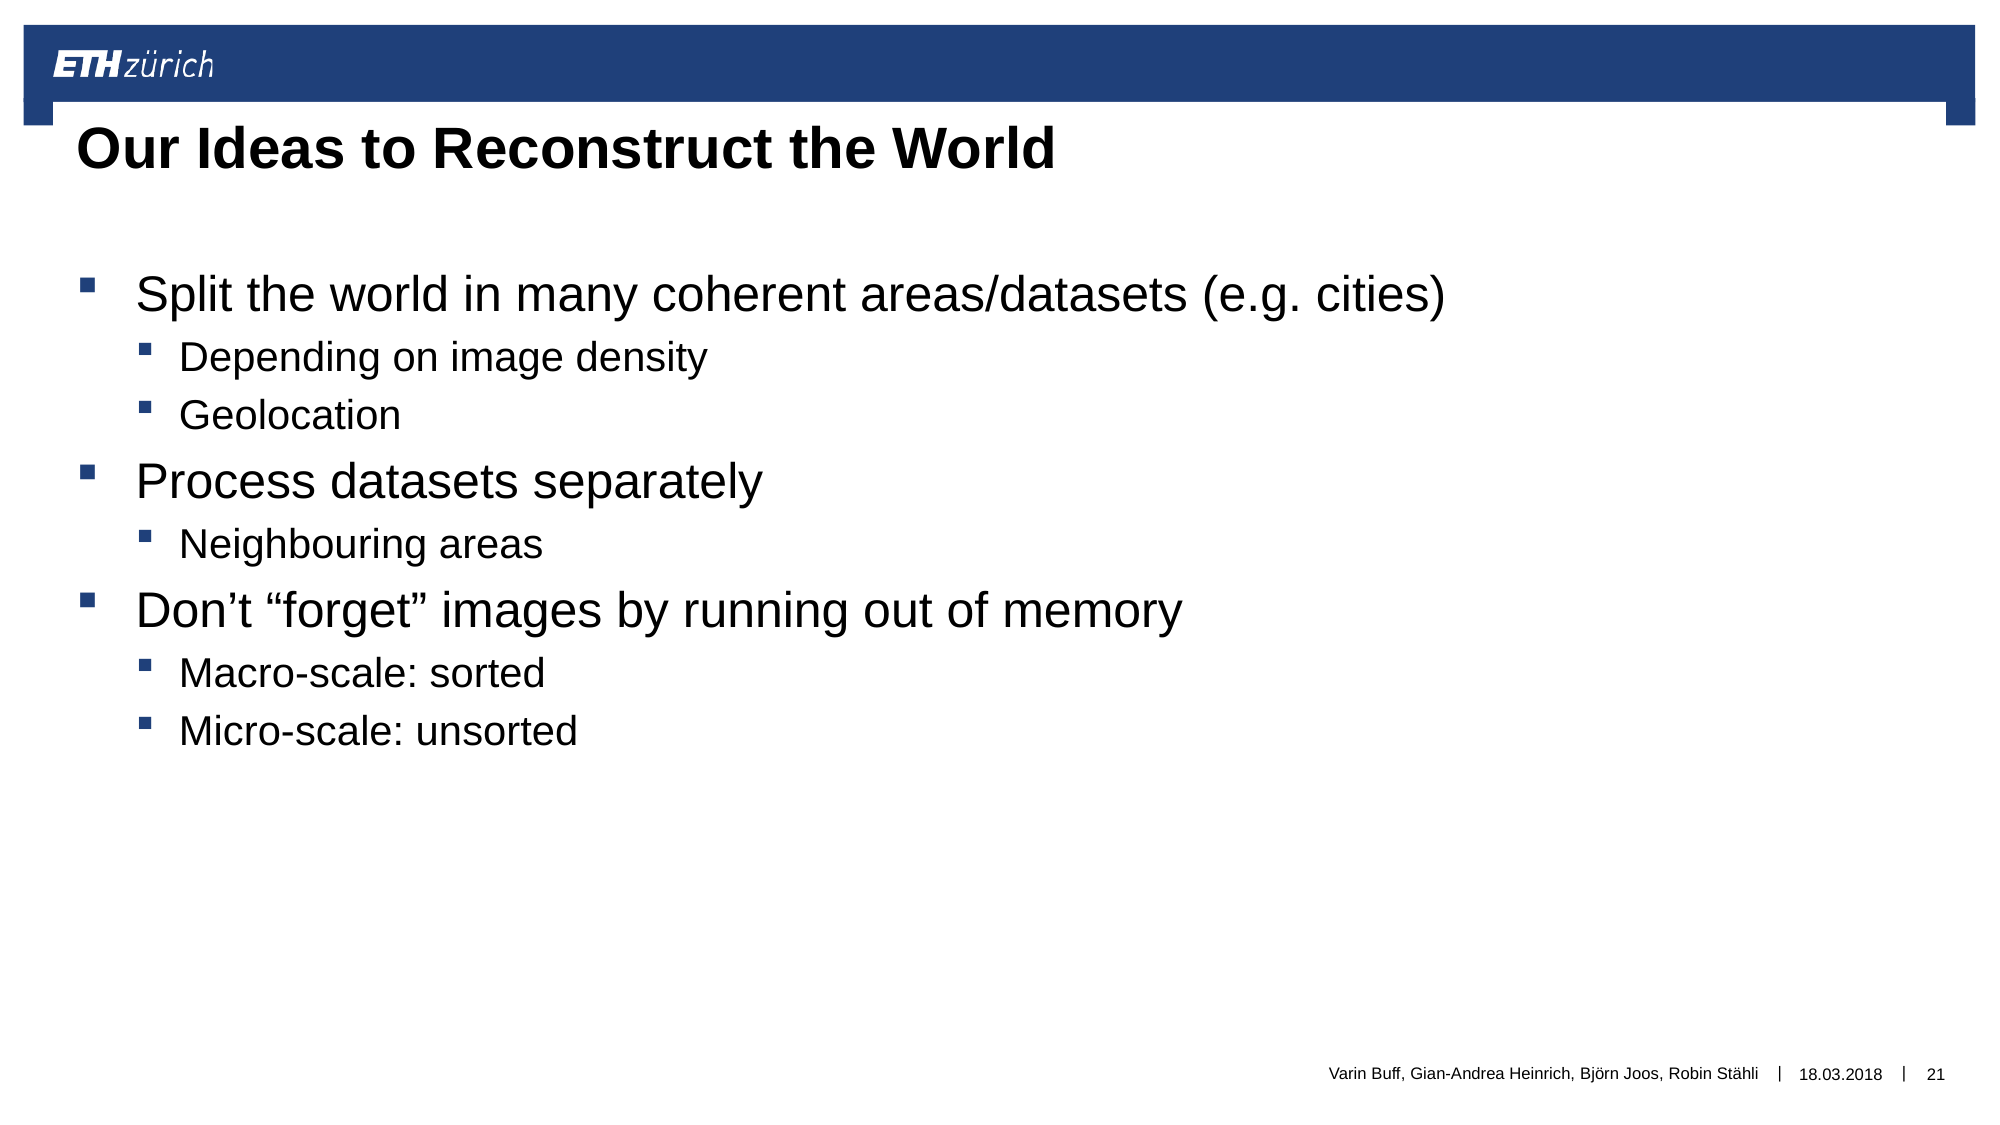

# Our Ideas to Reconstruct the World
Split the world in many coherent areas/datasets (e.g. cities)
Depending on image density
Geolocation
Process datasets separately
Neighbouring areas
Don’t “forget” images by running out of memory
Macro-scale: sorted
Micro-scale: unsorted
Varin Buff, Gian-Andrea Heinrich, Björn Joos, Robin Stähli
18.03.2018
21